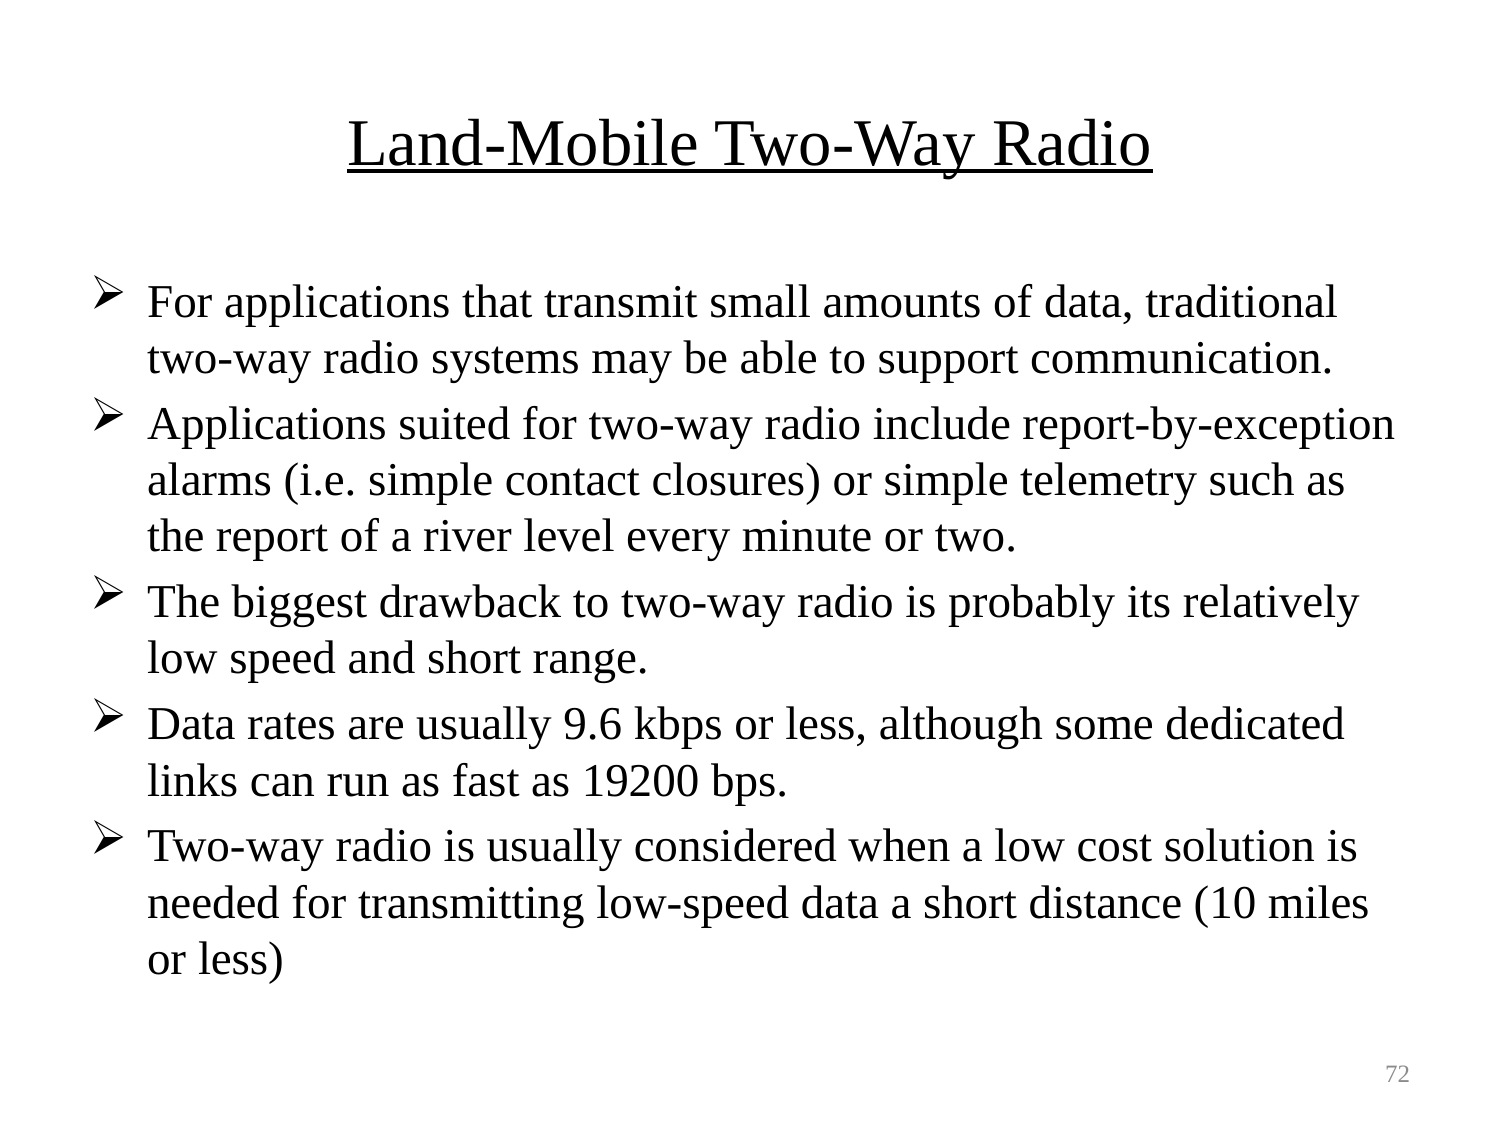

# Land-Mobile Two-Way Radio
For applications that transmit small amounts of data, traditional two-way radio systems may be able to support communication.
Applications suited for two-way radio include report-by-exception alarms (i.e. simple contact closures) or simple telemetry such as the report of a river level every minute or two.
The biggest drawback to two-way radio is probably its relatively low speed and short range.
Data rates are usually 9.6 kbps or less, although some dedicated links can run as fast as 19200 bps.
Two-way radio is usually considered when a low cost solution is needed for transmitting low-speed data a short distance (10 miles or less)
72